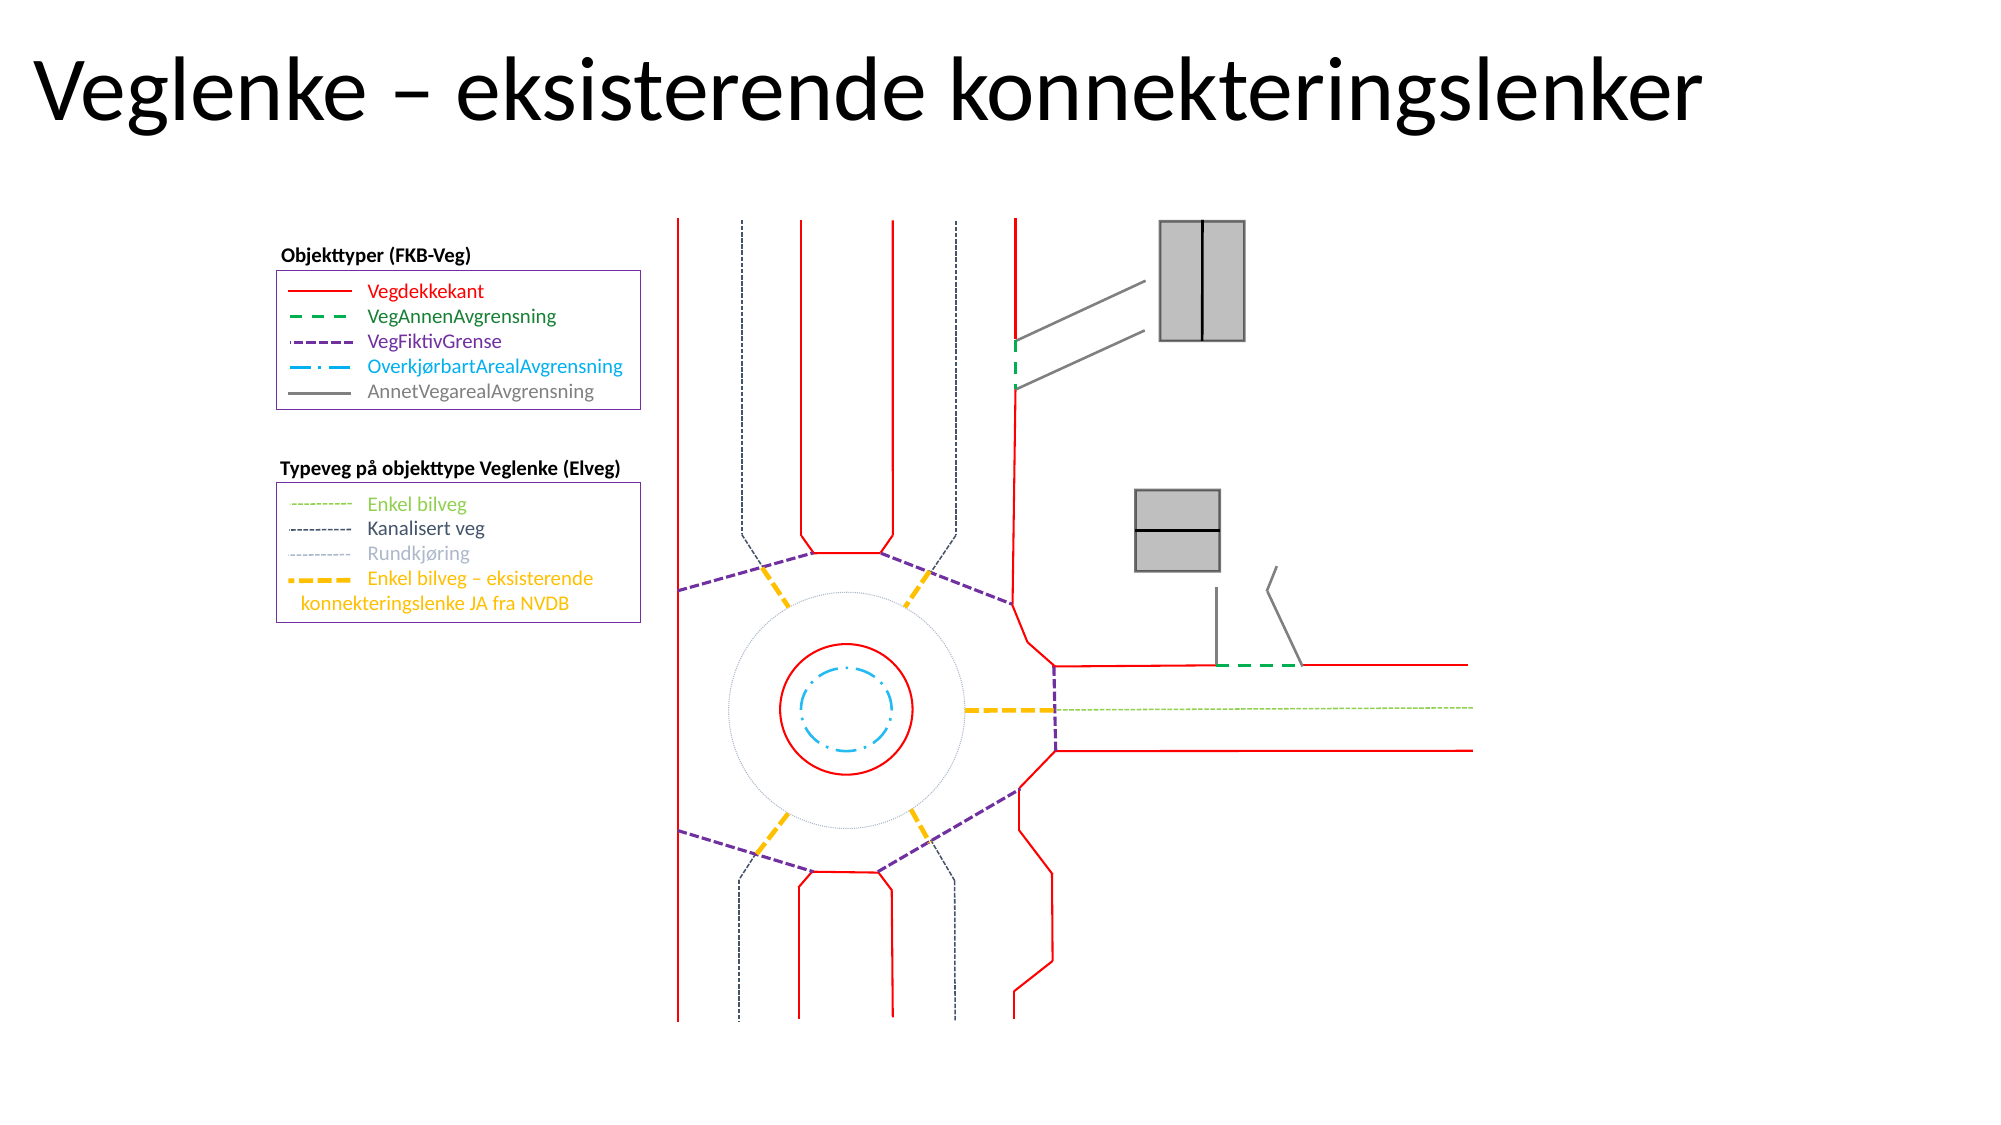

# Veglenke – eksisterende konnekteringslenker

Objekttyper (FKB-Veg)
                Vegdekkekant
                VegAnnenAvgrensning
                VegFiktivGrense
                OverkjørbartArealAvgrensning
                AnnetVegarealAvgrensning

Typeveg på objekttype Veglenke (Elveg)
                Enkel bilveg
                Kanalisert veg
                Rundkjøring
                Enkel bilveg – eksisterende         konnekteringslenke JA fra NVDB